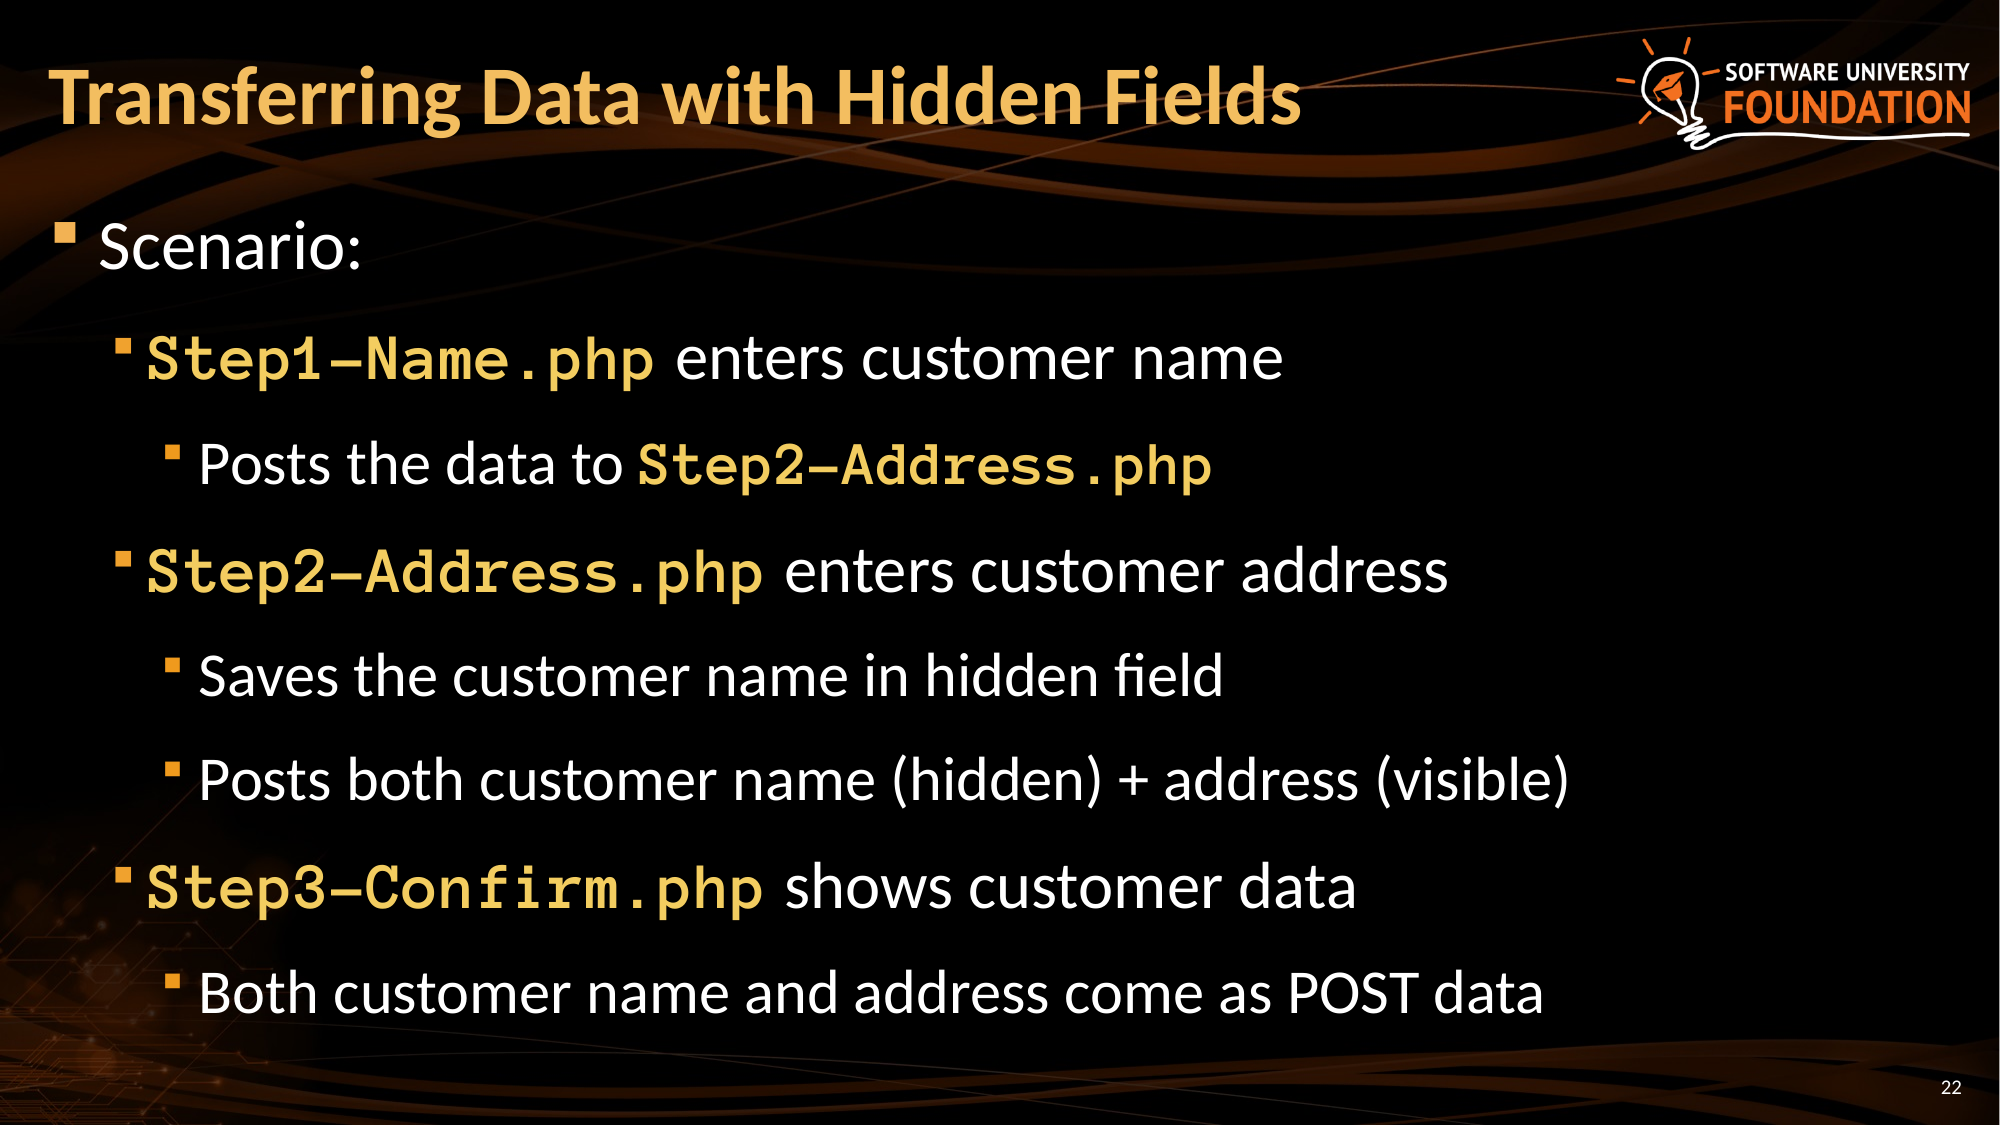

# Transferring Data with Hidden Fields
Scenario:
Step1-Name.php enters customer name
Posts the data to Step2-Address.php
Step2-Address.php enters customer address
Saves the customer name in hidden field
Posts both customer name (hidden) + address (visible)
Step3-Confirm.php shows customer data
Both customer name and address come as POST data
22